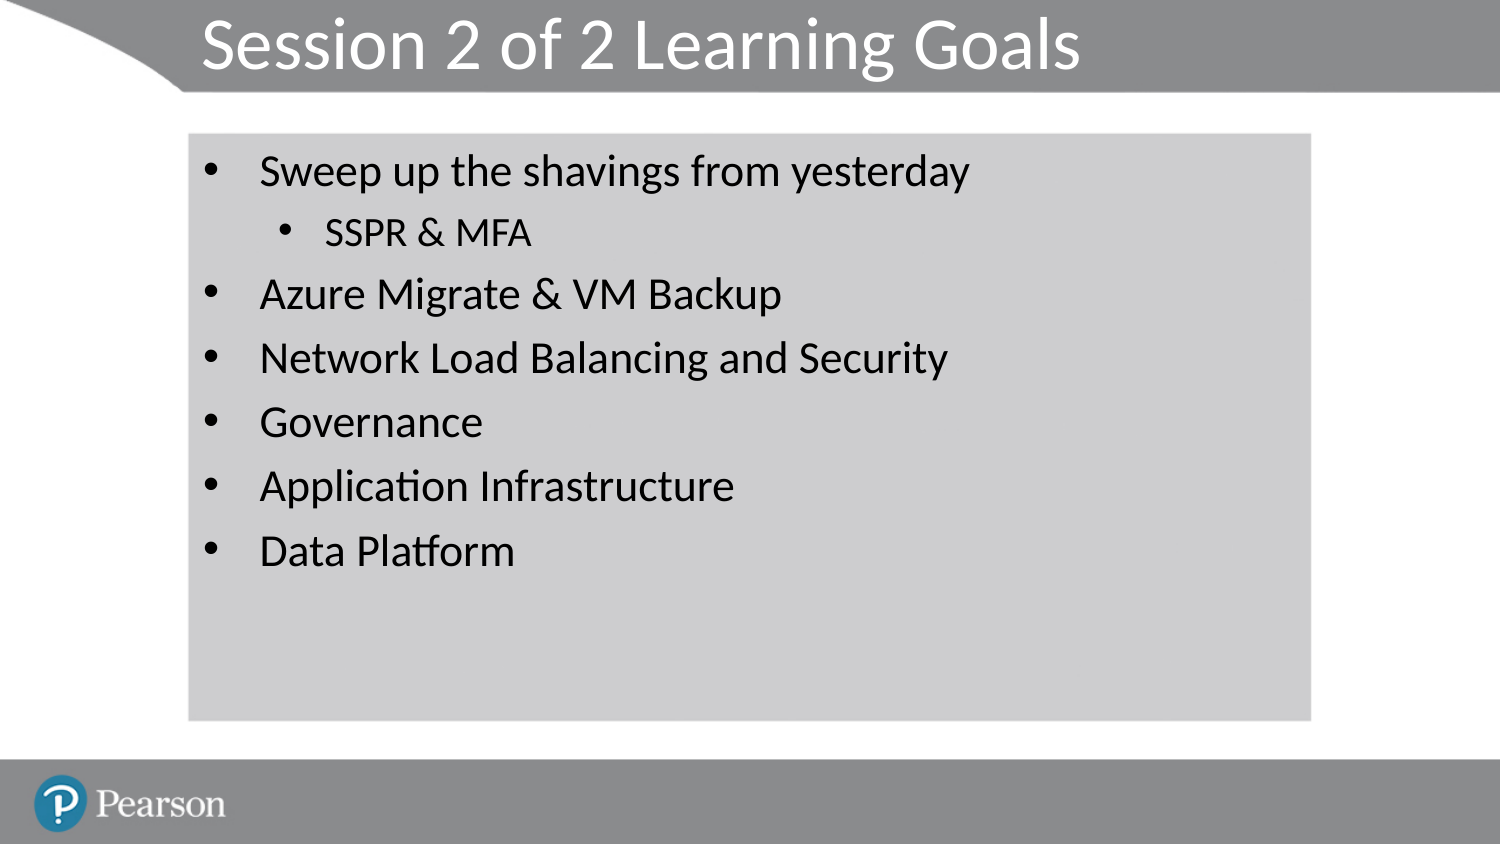

# Session 2 of 2 Learning Goals
Sweep up the shavings from yesterday
SSPR & MFA
Azure Migrate & VM Backup
Network Load Balancing and Security
Governance
Application Infrastructure
Data Platform